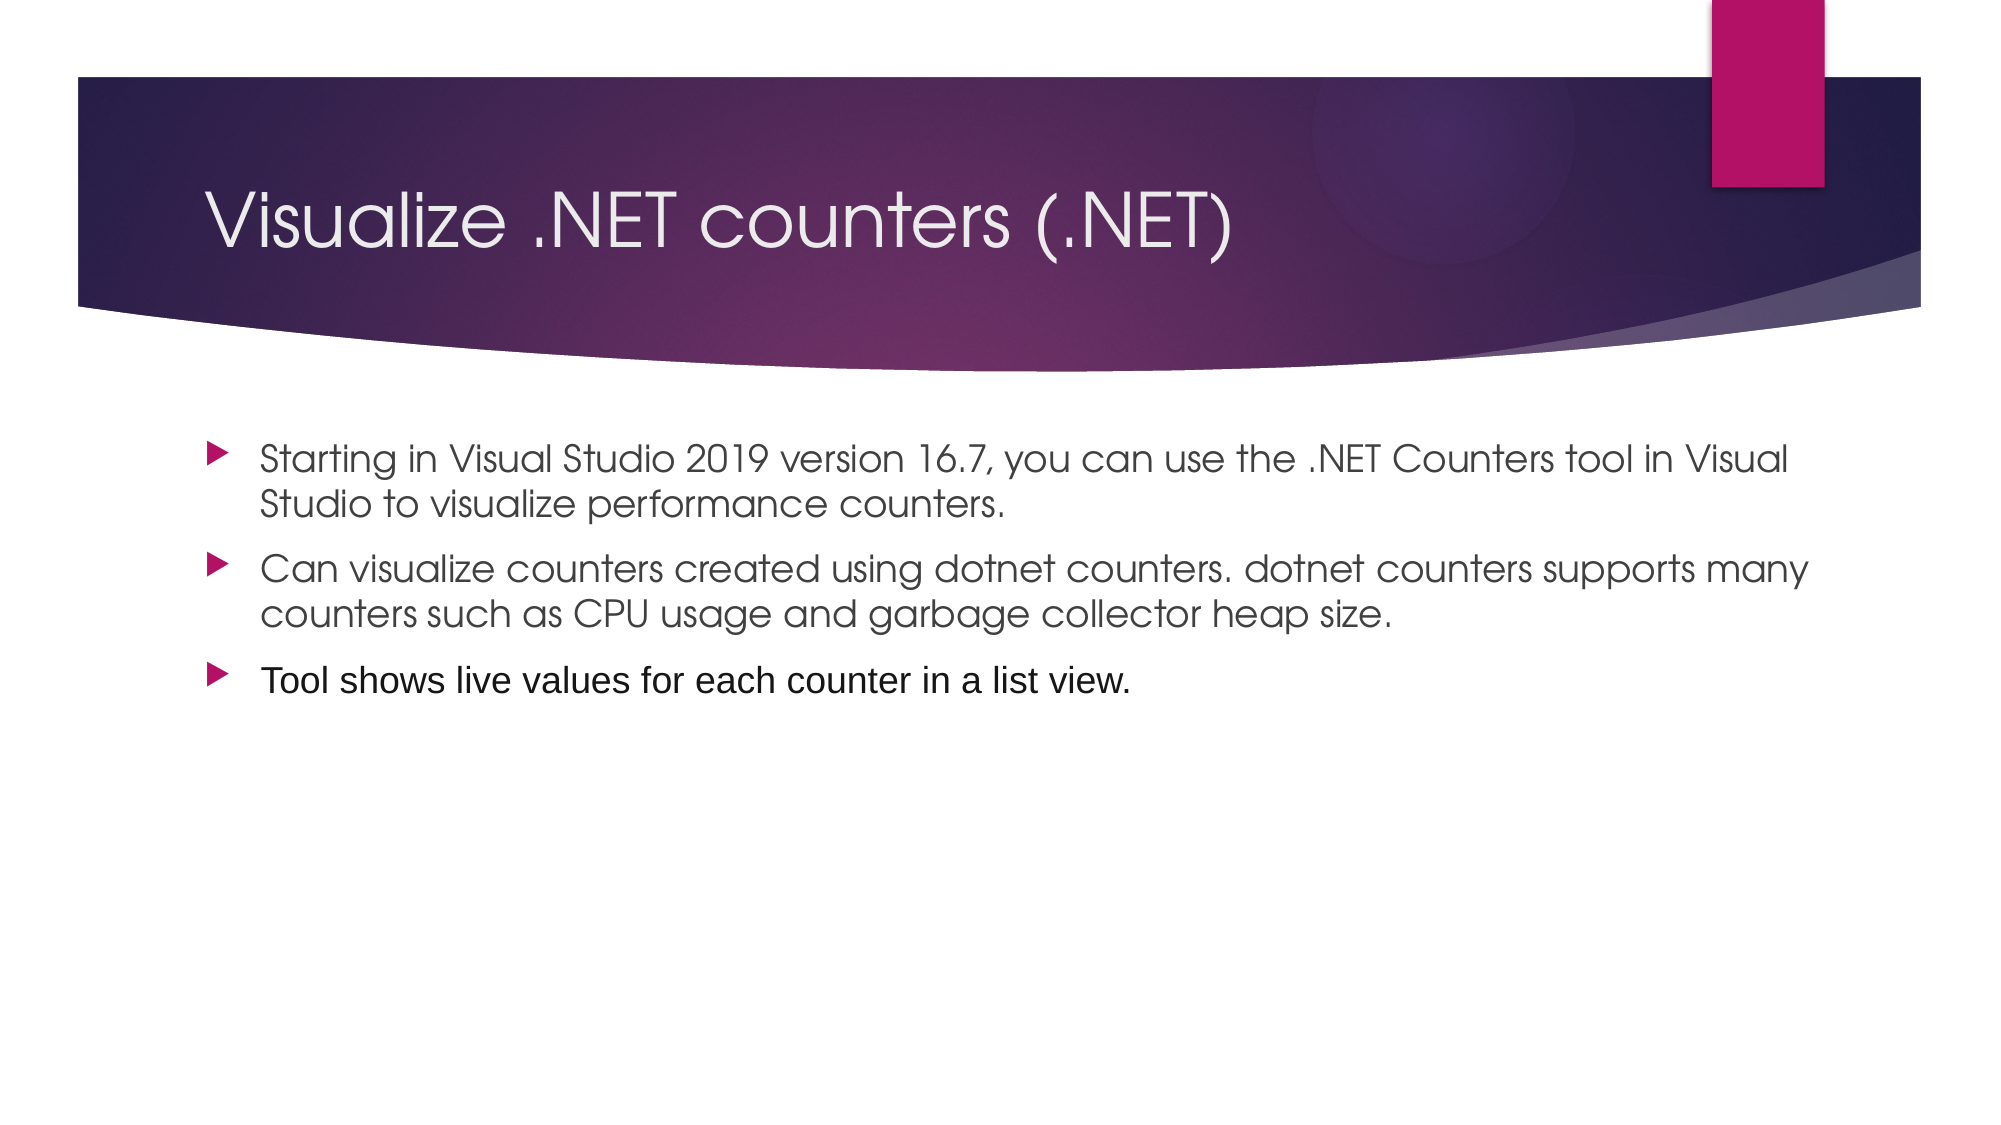

# Visualize .NET counters (.NET)
Starting in Visual Studio 2019 version 16.7, you can use the .NET Counters tool in Visual Studio to visualize performance counters.
Can visualize counters created using dotnet counters. dotnet counters supports many counters such as CPU usage and garbage collector heap size.
Tool shows live values for each counter in a list view.